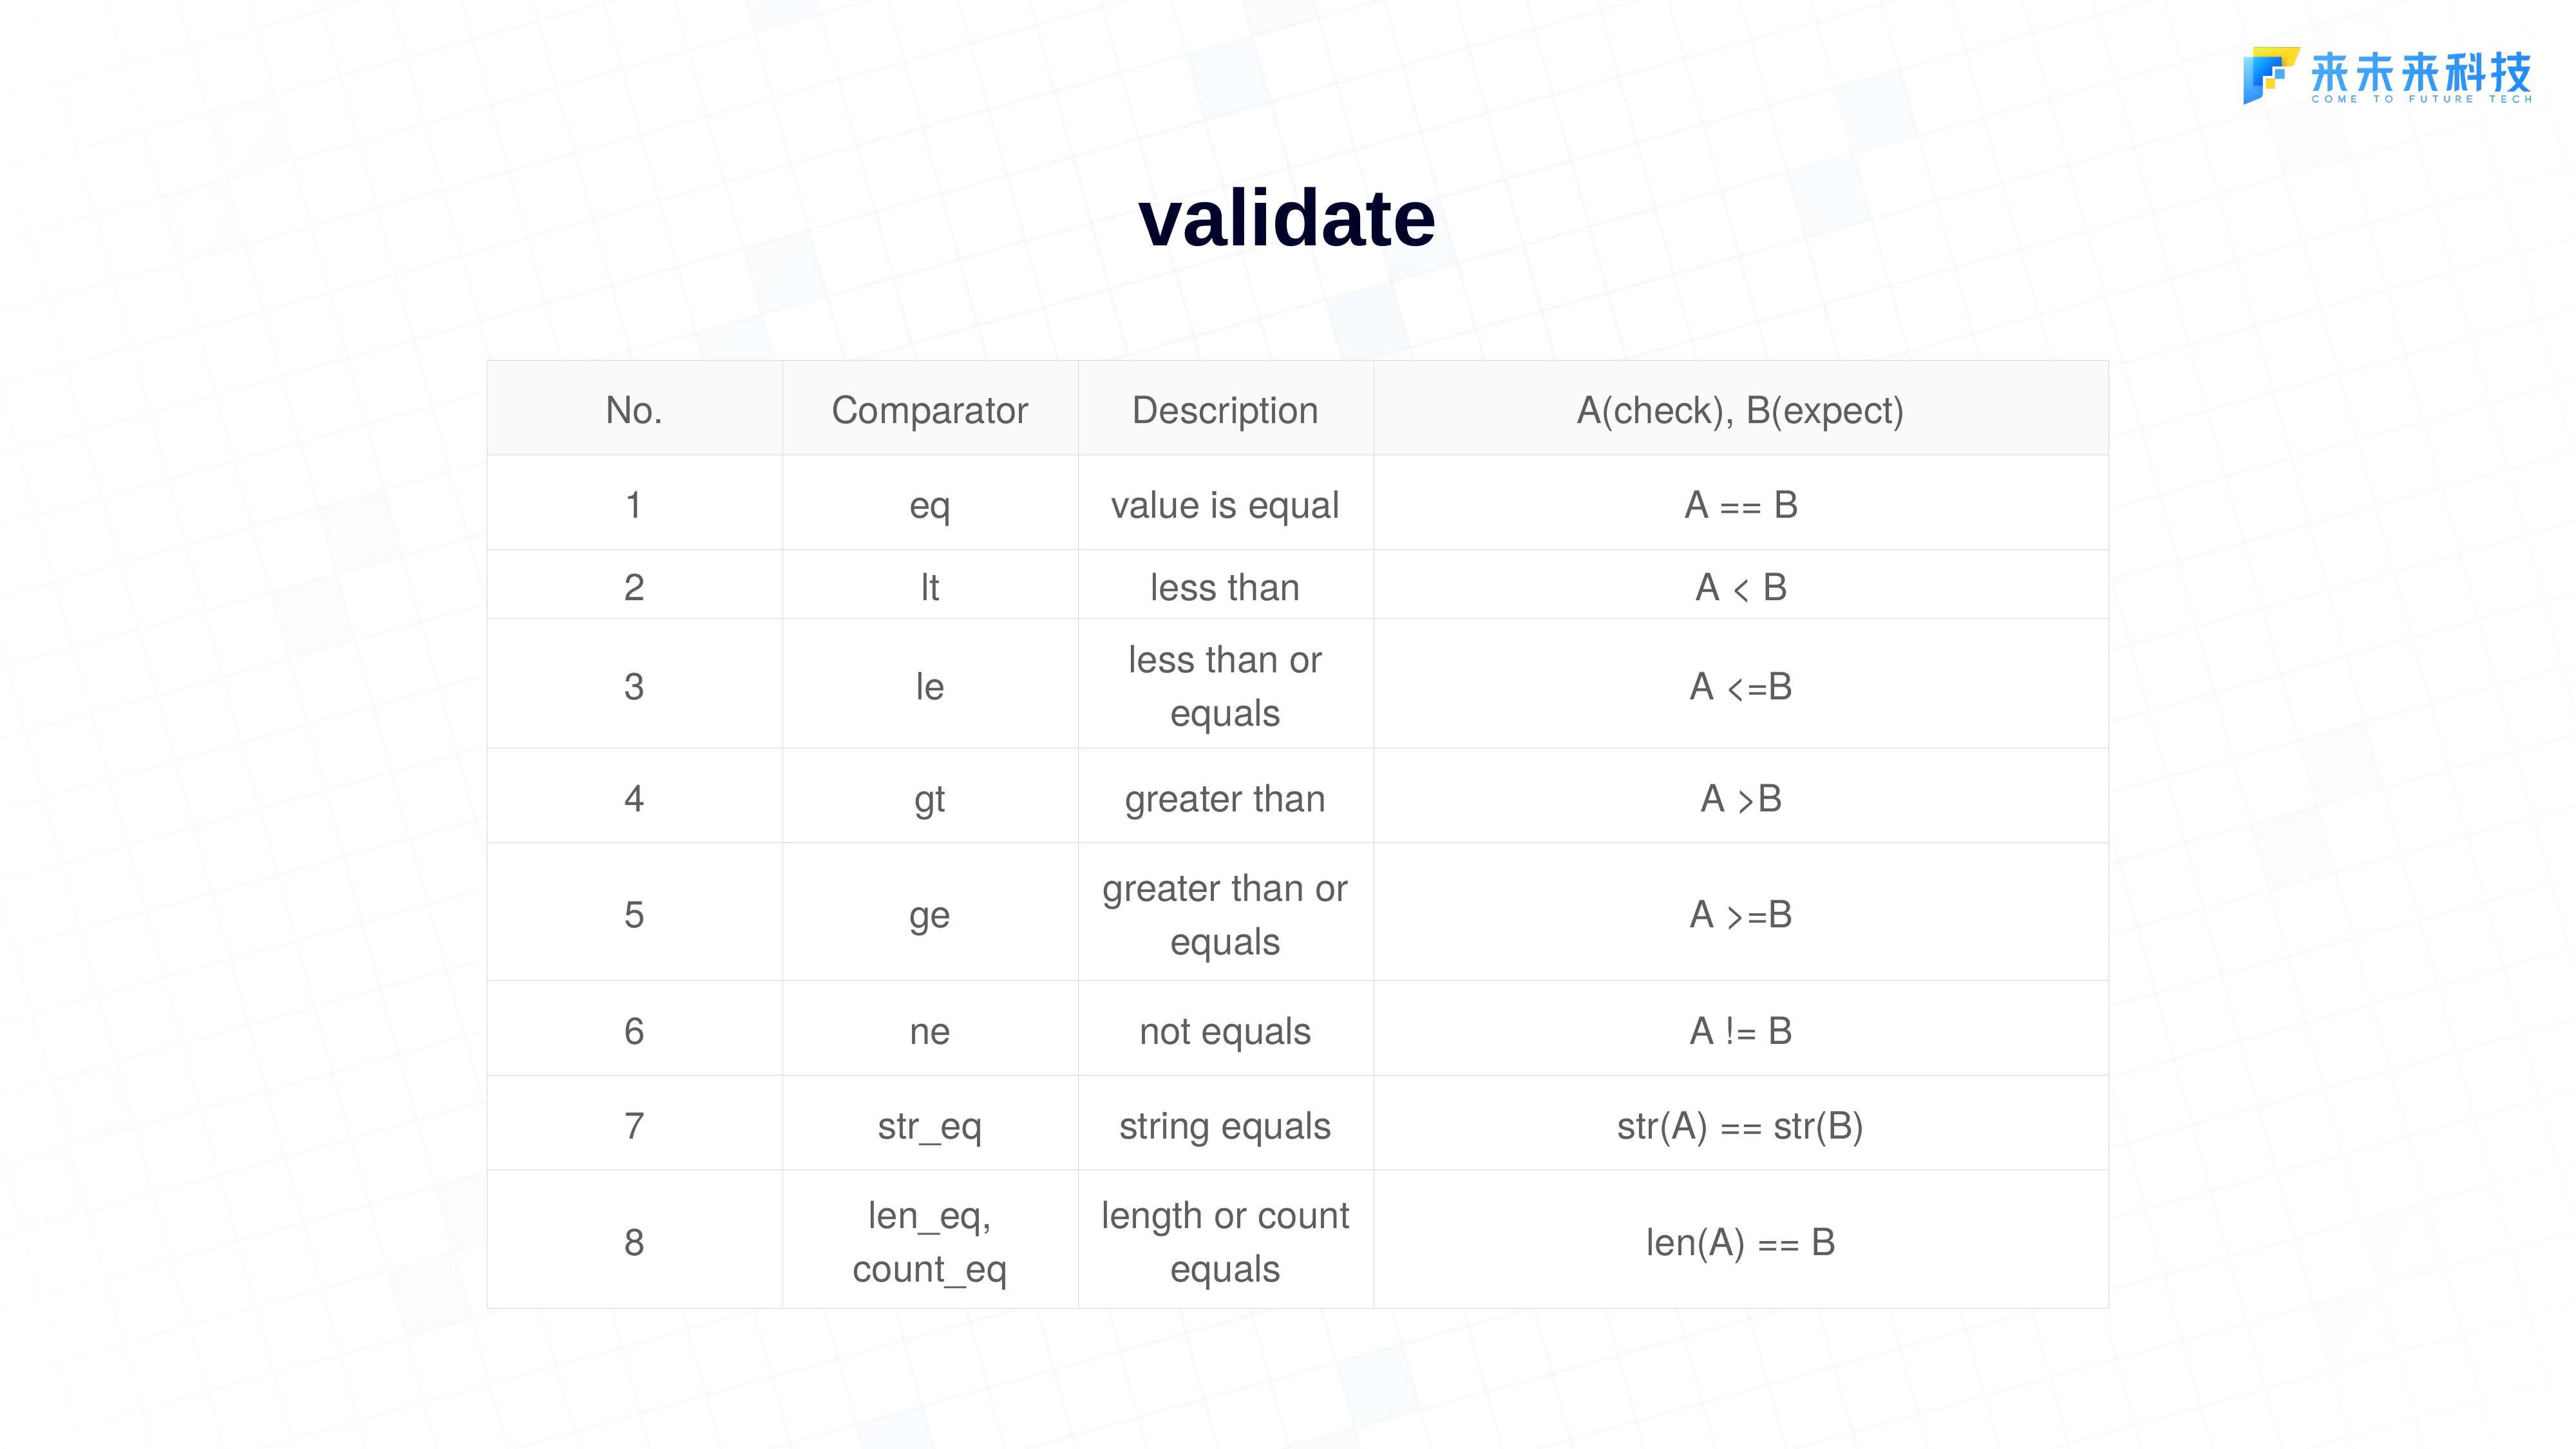

validate
| No. | Comparator | Description | A(check), B(expect) |
| --- | --- | --- | --- |
| 1 | eq | value is equal | A == B |
| 2 | lt | less than | A < B |
| 3 | le | less than or equals | A <=B |
| 4 | gt | greater than | A >B |
| 5 | ge | greater than or equals | A >=B |
| 6 | ne | not equals | A != B |
| 7 | str\_eq | string equals | str(A) == str(B) |
| 8 | len\_eq, count\_eq | length or count equals | len(A) == B |